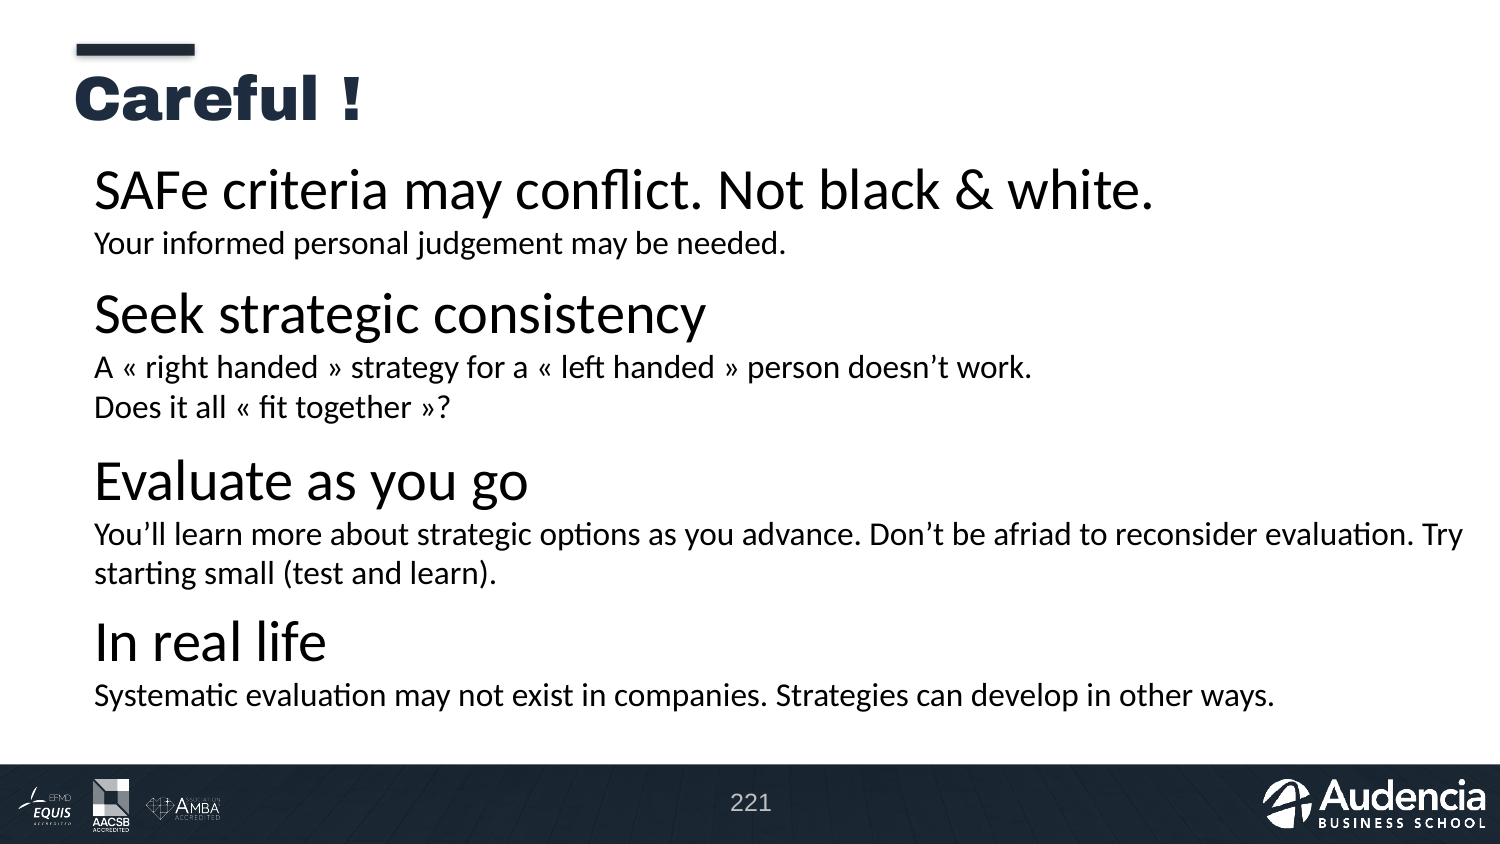

# Careful !

SAFe criteria may conflict. Not black & white.
Your informed personal judgement may be needed.
Seek strategic consistency
A « right handed » strategy for a « left handed » person doesn’t work.
Does it all « fit together »?
Evaluate as you go
You’ll learn more about strategic options as you advance. Don’t be afriad to reconsider evaluation. Try starting small (test and learn).
In real life
Systematic evaluation may not exist in companies. Strategies can develop in other ways.
221